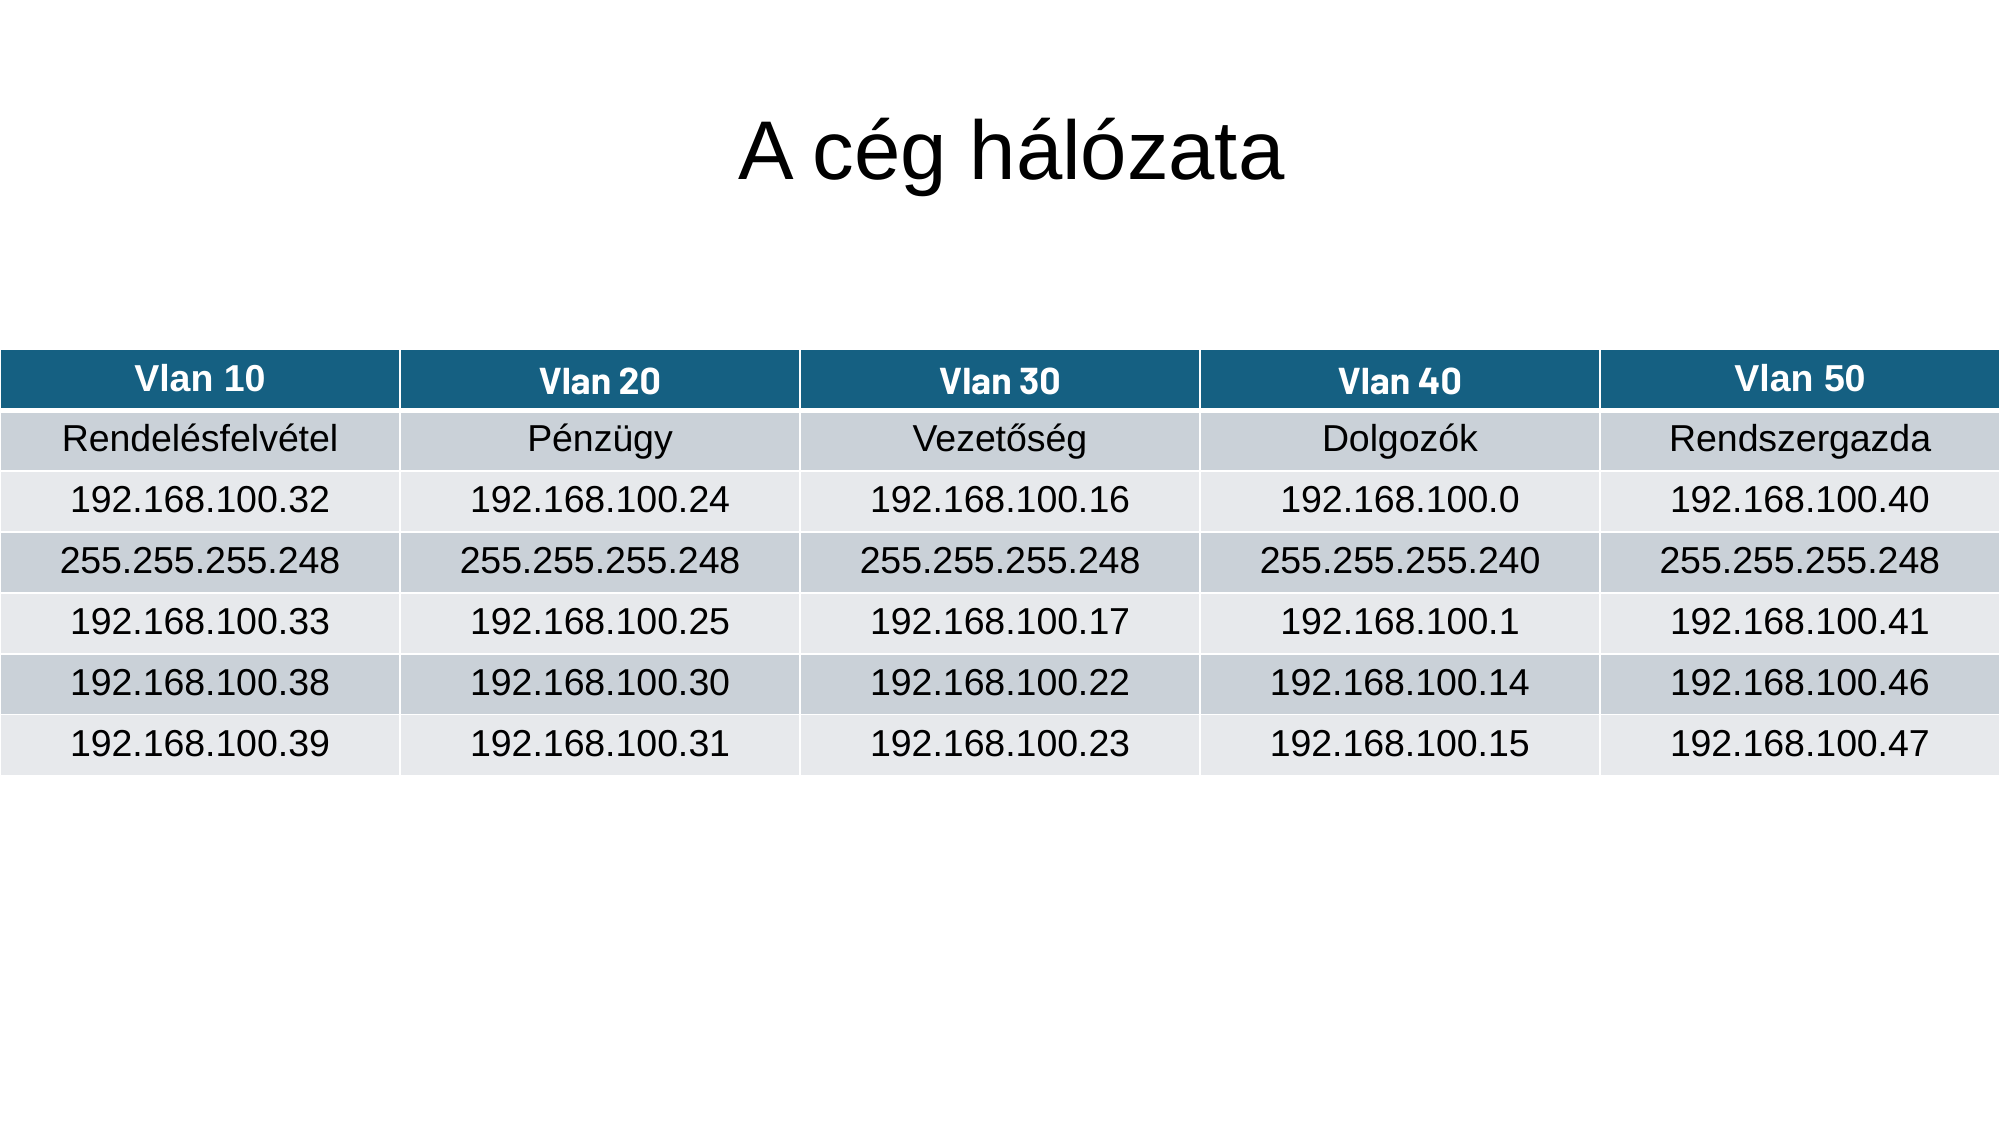

A cég hálózata
| Vlan 10 | Vlan 20 | Vlan 30 | Vlan 40 | Vlan 50 |
| --- | --- | --- | --- | --- |
| Rendelésfelvétel | Pénzügy | Vezetőség | Dolgozók | Rendszergazda |
| 192.168.100.32 | 192.168.100.24 | 192.168.100.16 | 192.168.100.0 | 192.168.100.40 |
| 255.255.255.248 | 255.255.255.248 | 255.255.255.248 | 255.255.255.240 | 255.255.255.248 |
| 192.168.100.33 | 192.168.100.25 | 192.168.100.17 | 192.168.100.1 | 192.168.100.41 |
| 192.168.100.38 | 192.168.100.30 | 192.168.100.22 | 192.168.100.14 | 192.168.100.46 |
| 192.168.100.39 | 192.168.100.31 | 192.168.100.23 | 192.168.100.15 | 192.168.100.47 |